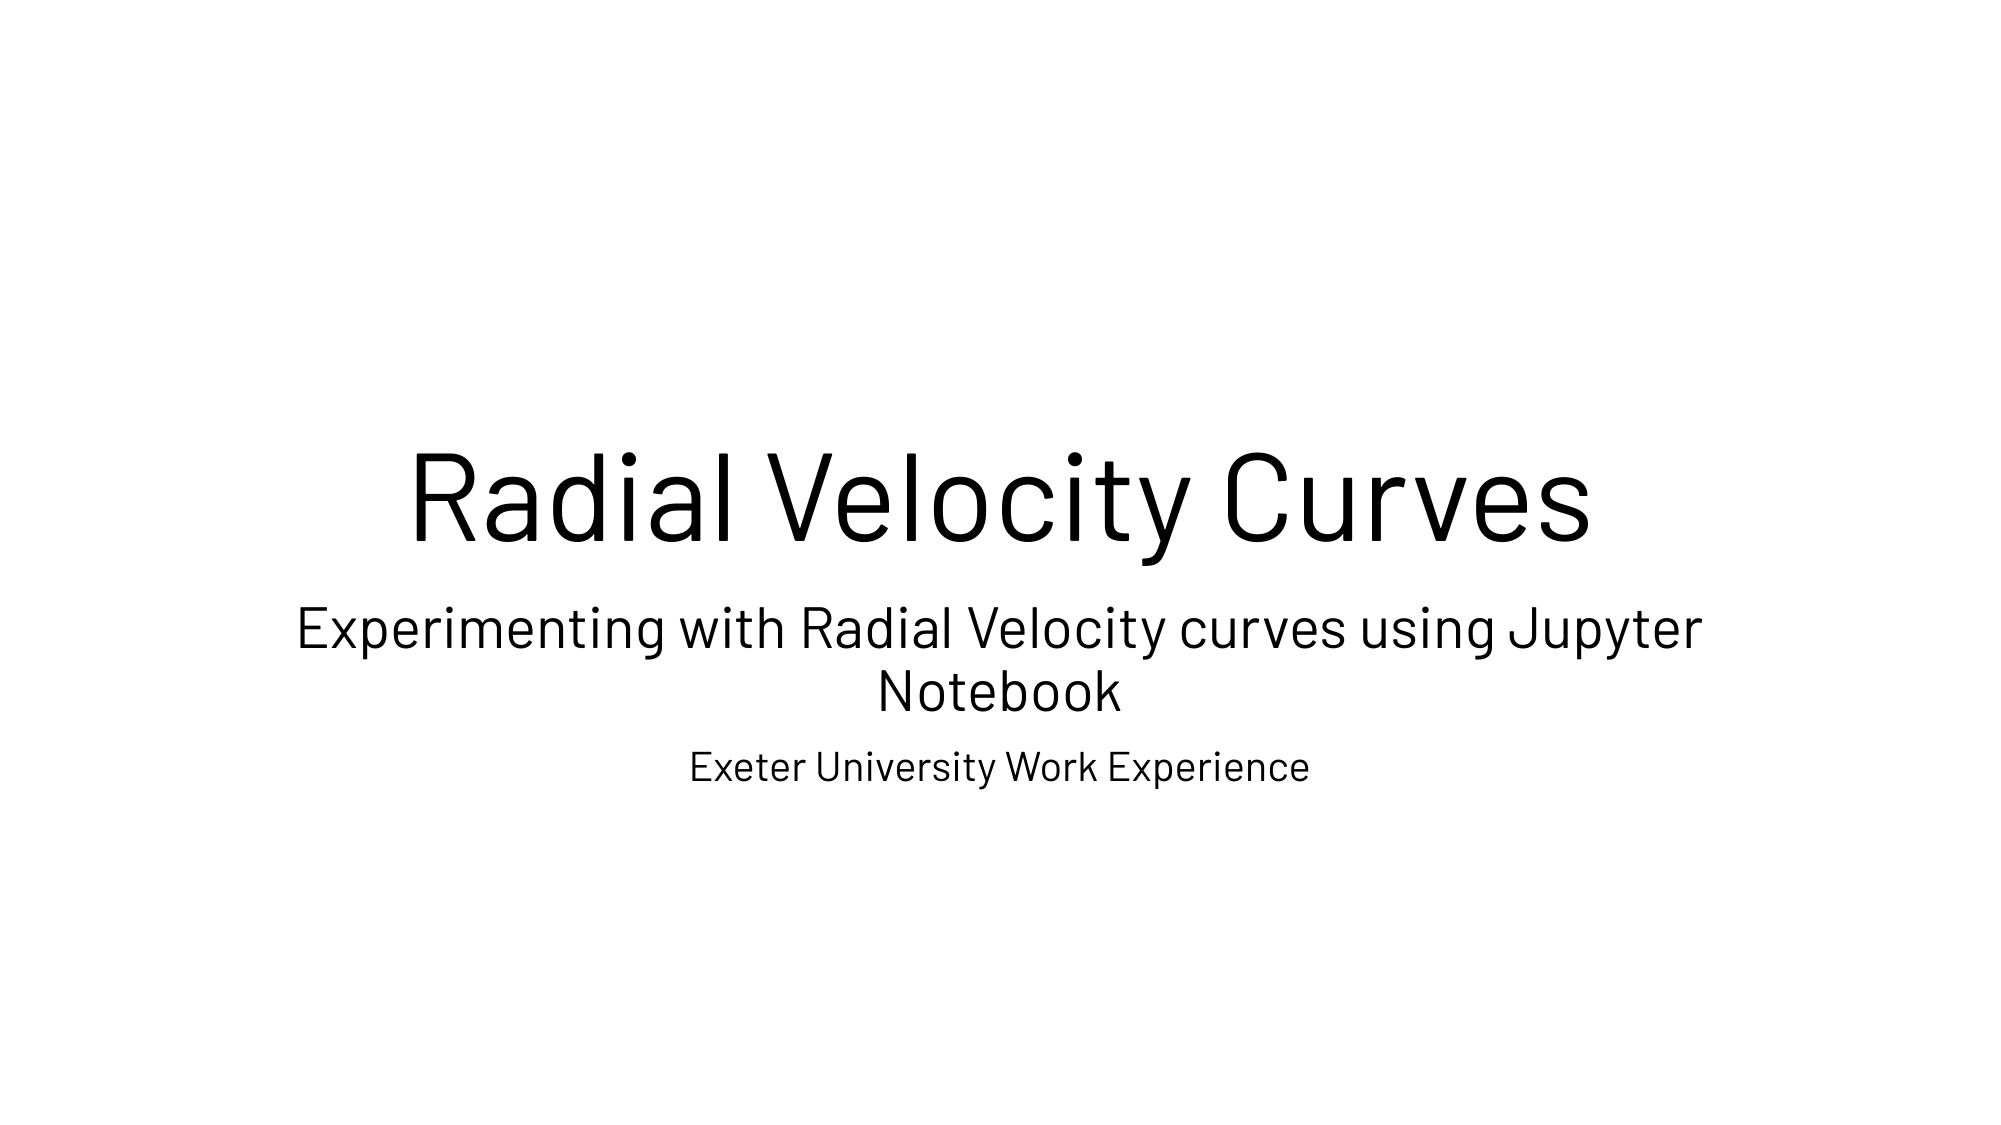

# Radial Velocity Curves
Experimenting with Radial Velocity curves using Jupyter Notebook
Exeter University Work Experience